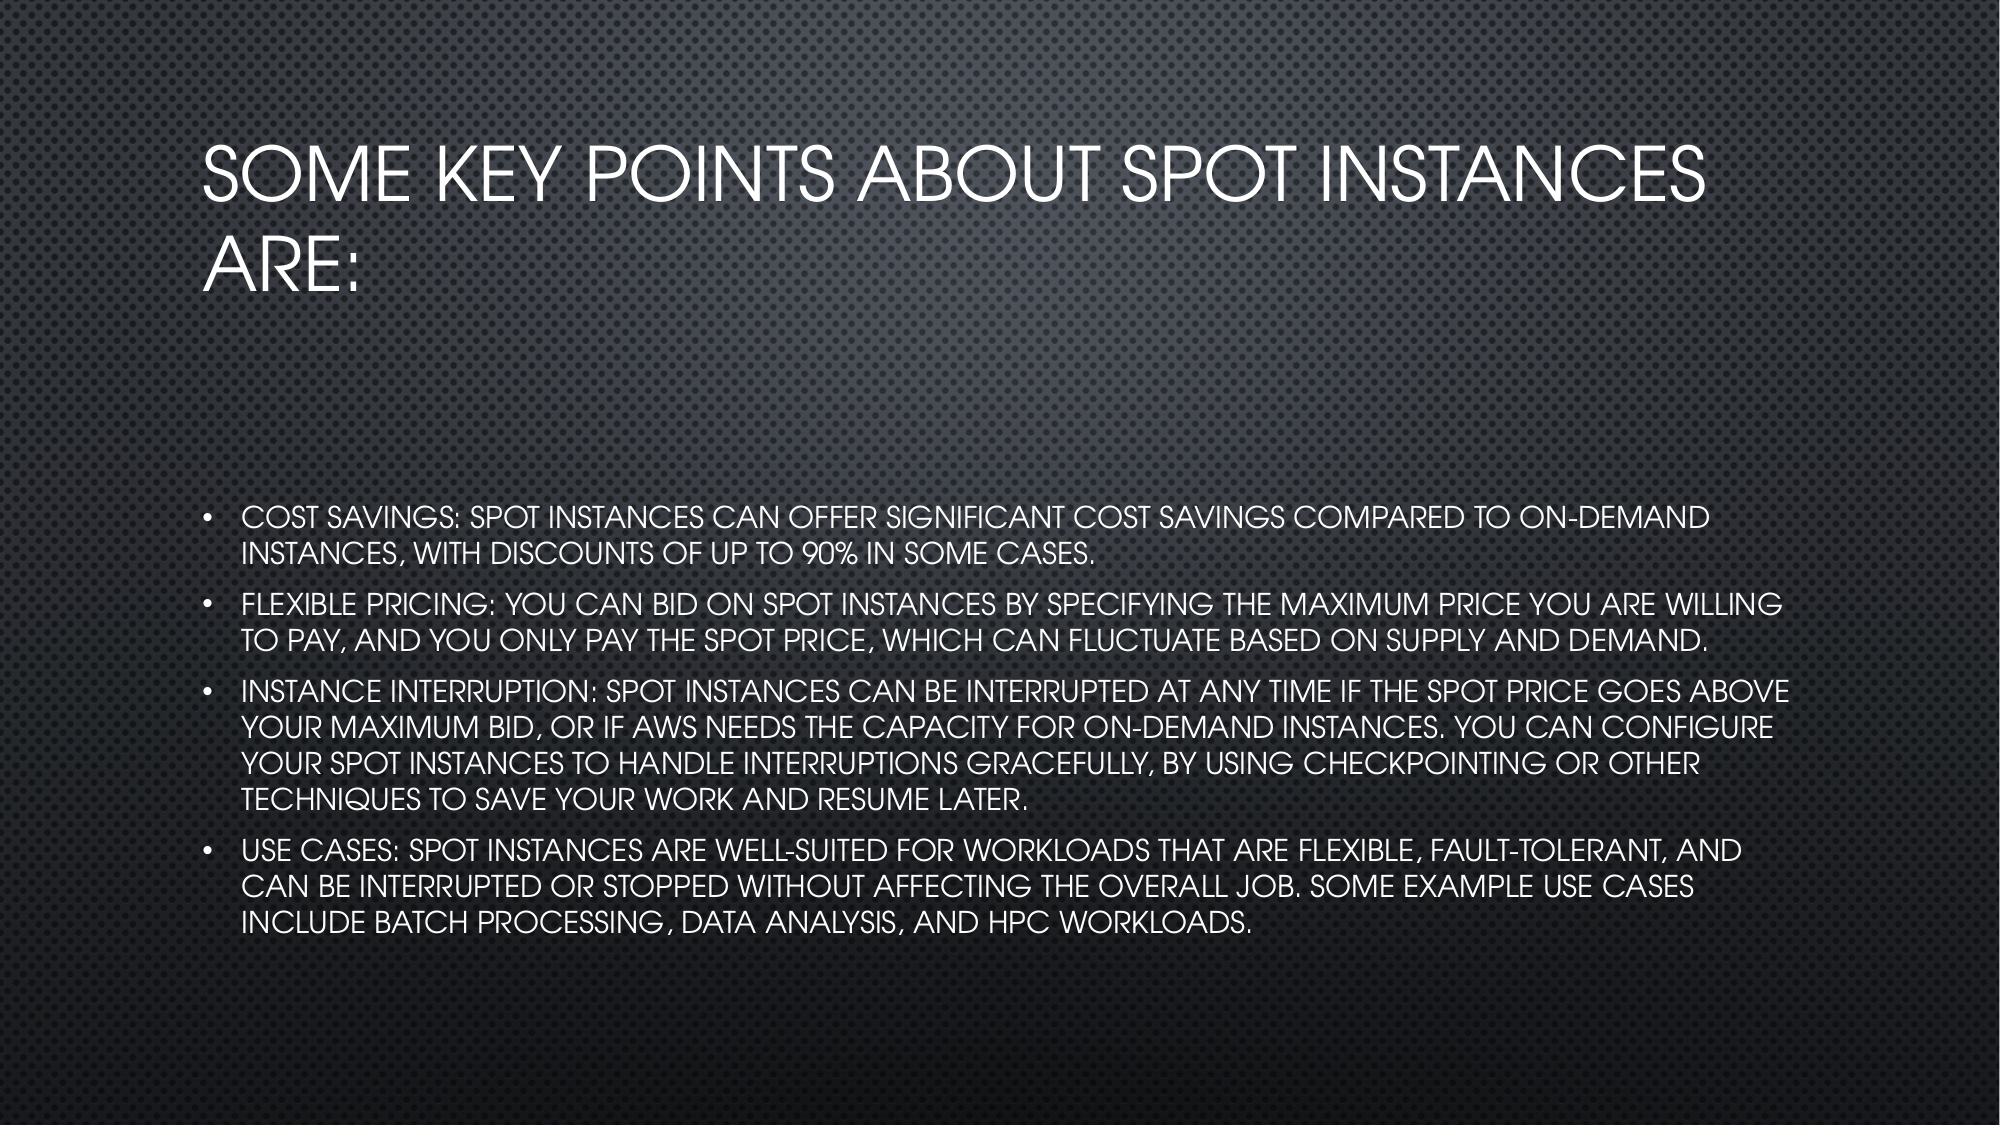

# Some key points about Spot Instances are:

Cost savings: Spot Instances can offer significant cost savings compared to on-demand instances, with discounts of up to 90% in some cases.
Flexible pricing: You can bid on Spot Instances by specifying the maximum price you are willing to pay, and you only pay the Spot price, which can fluctuate based on supply and demand.
Instance interruption: Spot Instances can be interrupted at any time if the Spot price goes above your maximum bid, or if AWS needs the capacity for on-demand instances. You can configure your Spot Instances to handle interruptions gracefully, by using checkpointing or other techniques to save your work and resume later.
Use cases: Spot Instances are well-suited for workloads that are flexible, fault-tolerant, and can be interrupted or stopped without affecting the overall job. Some example use cases include batch processing, data analysis, and HPC workloads.